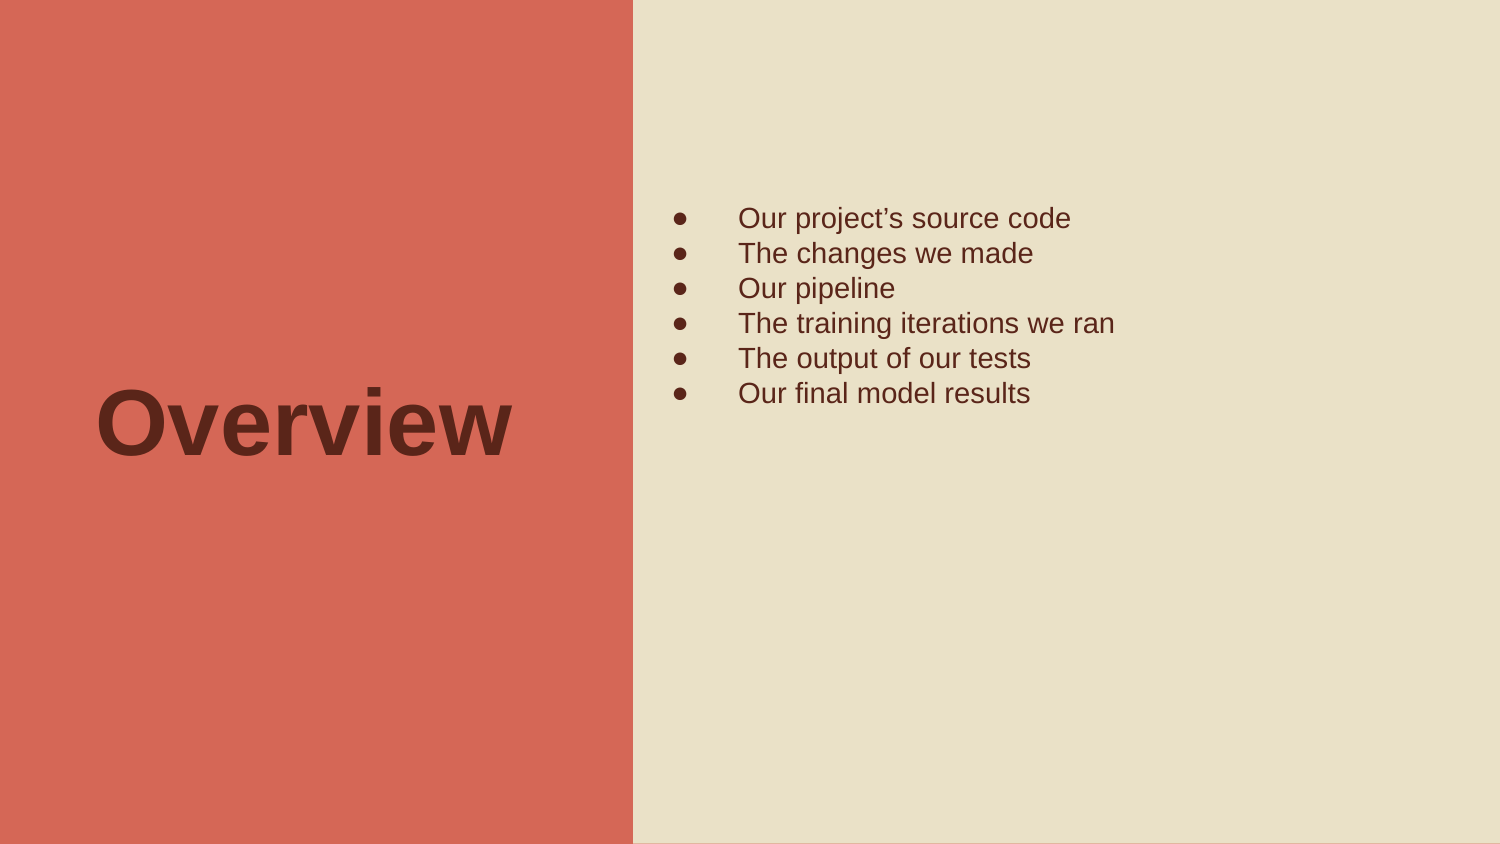

Our project’s source code
The changes we made
Our pipeline
The training iterations we ran
The output of our tests
Our final model results
# Overview